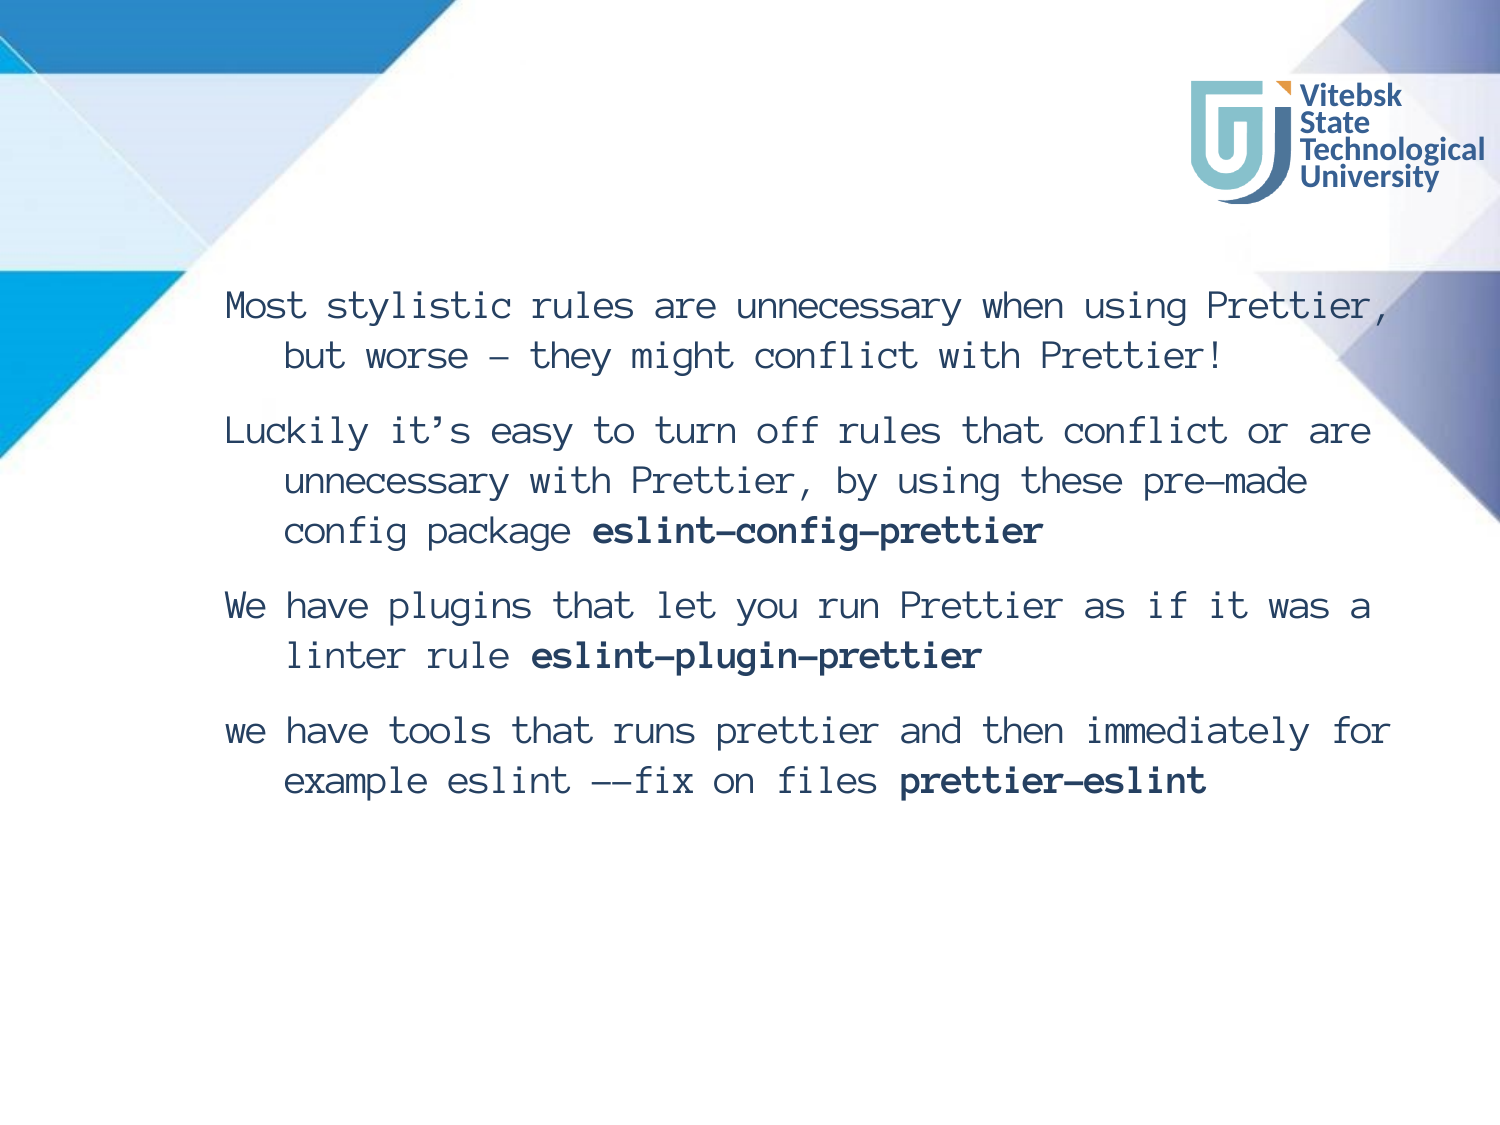

#
Most stylistic rules are unnecessary when using Prettier, but worse – they might conflict with Prettier!
Luckily it’s easy to turn off rules that conflict or are unnecessary with Prettier, by using these pre-made config package eslint-config-prettier
We have plugins that let you run Prettier as if it was a linter rule eslint-plugin-prettier
we have tools that runs prettier and then immediately for example eslint --fix on files prettier-eslint